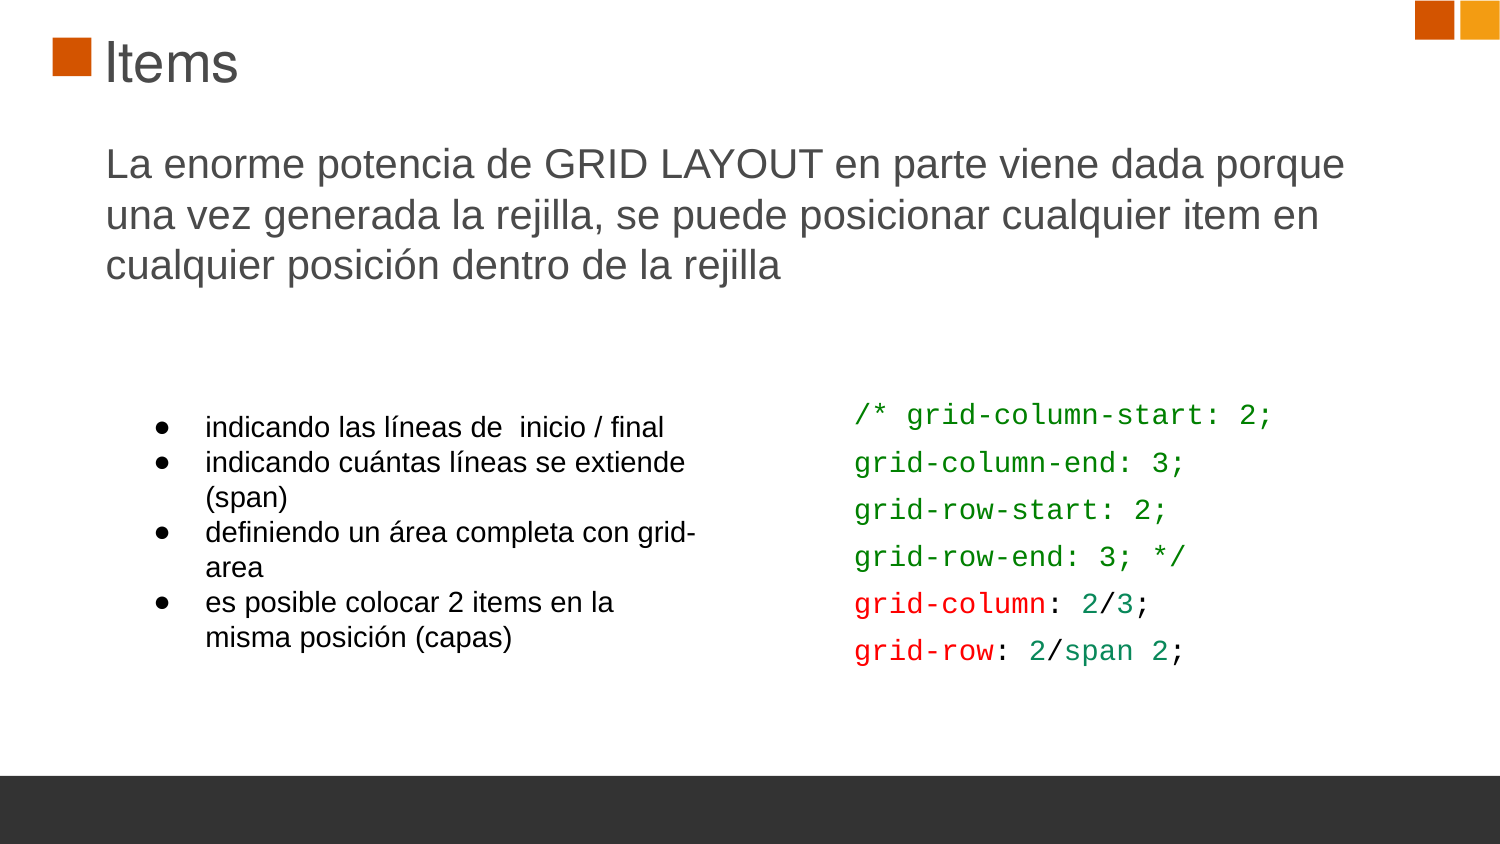

# Items
La enorme potencia de GRID LAYOUT en parte viene dada porque una vez generada la rejilla, se puede posicionar cualquier item en cualquier posición dentro de la rejilla
/* grid-column-start: 2;
grid-column-end: 3;
grid-row-start: 2;
grid-row-end: 3; */
grid-column: 2/3;
grid-row: 2/span 2;
indicando las líneas de  inicio / final
indicando cuántas líneas se extiende (span)
definiendo un área completa con grid-area
es posible colocar 2 items en la misma posición (capas)